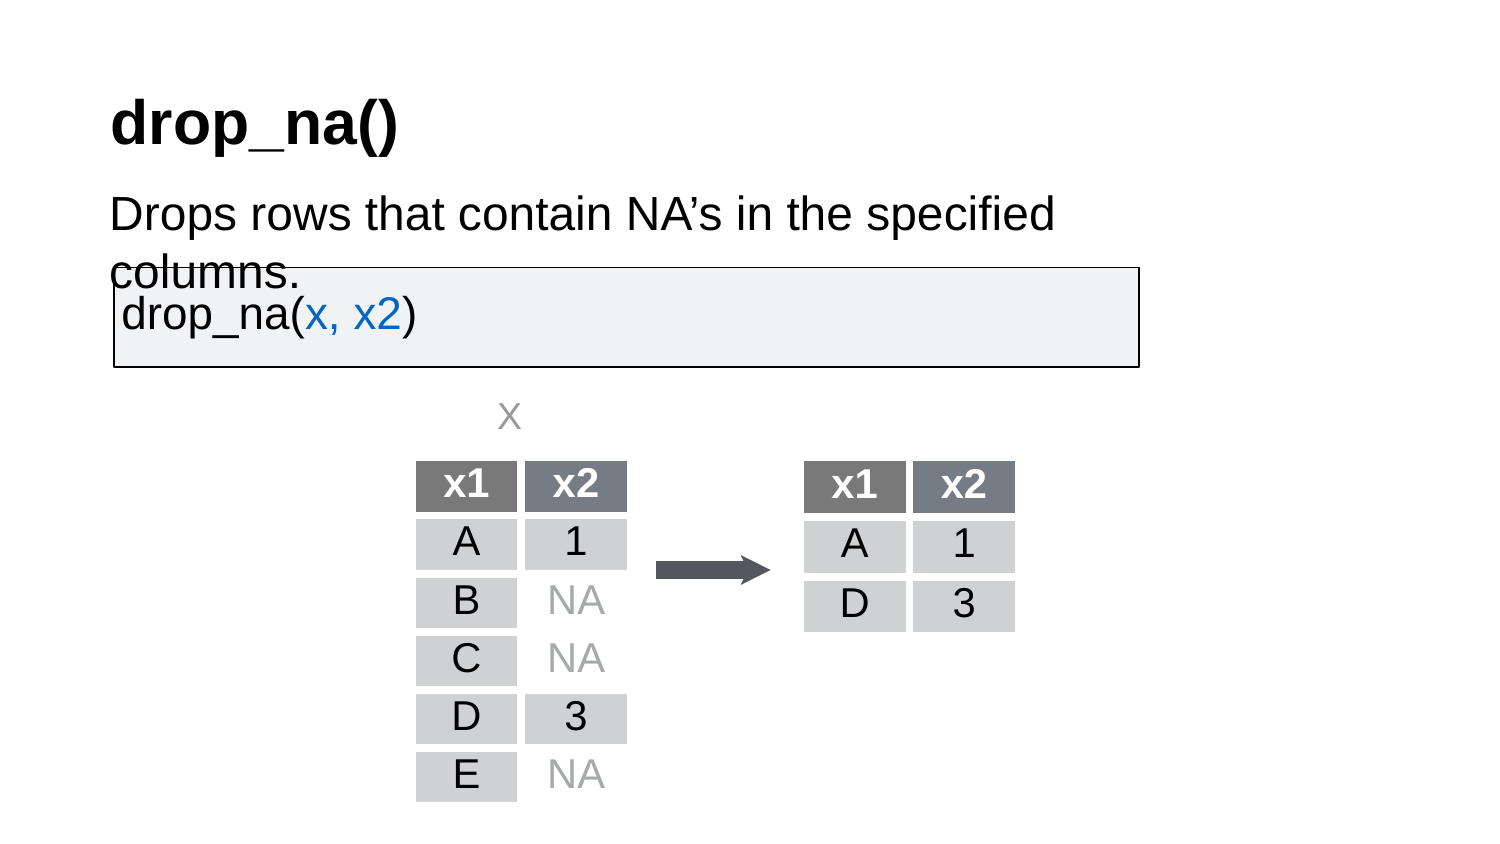

drop_na()
Drops rows that contain NA’s in the specified columns.

drop_na(x, x2)
X
| x1 | x2 |
| --- | --- |
| A | 1 |
| B | NA |
| C | NA |
| D | 3 |
| E | NA |
| x1 | x2 |
| --- | --- |
| A | 1 |
| D | 3 |